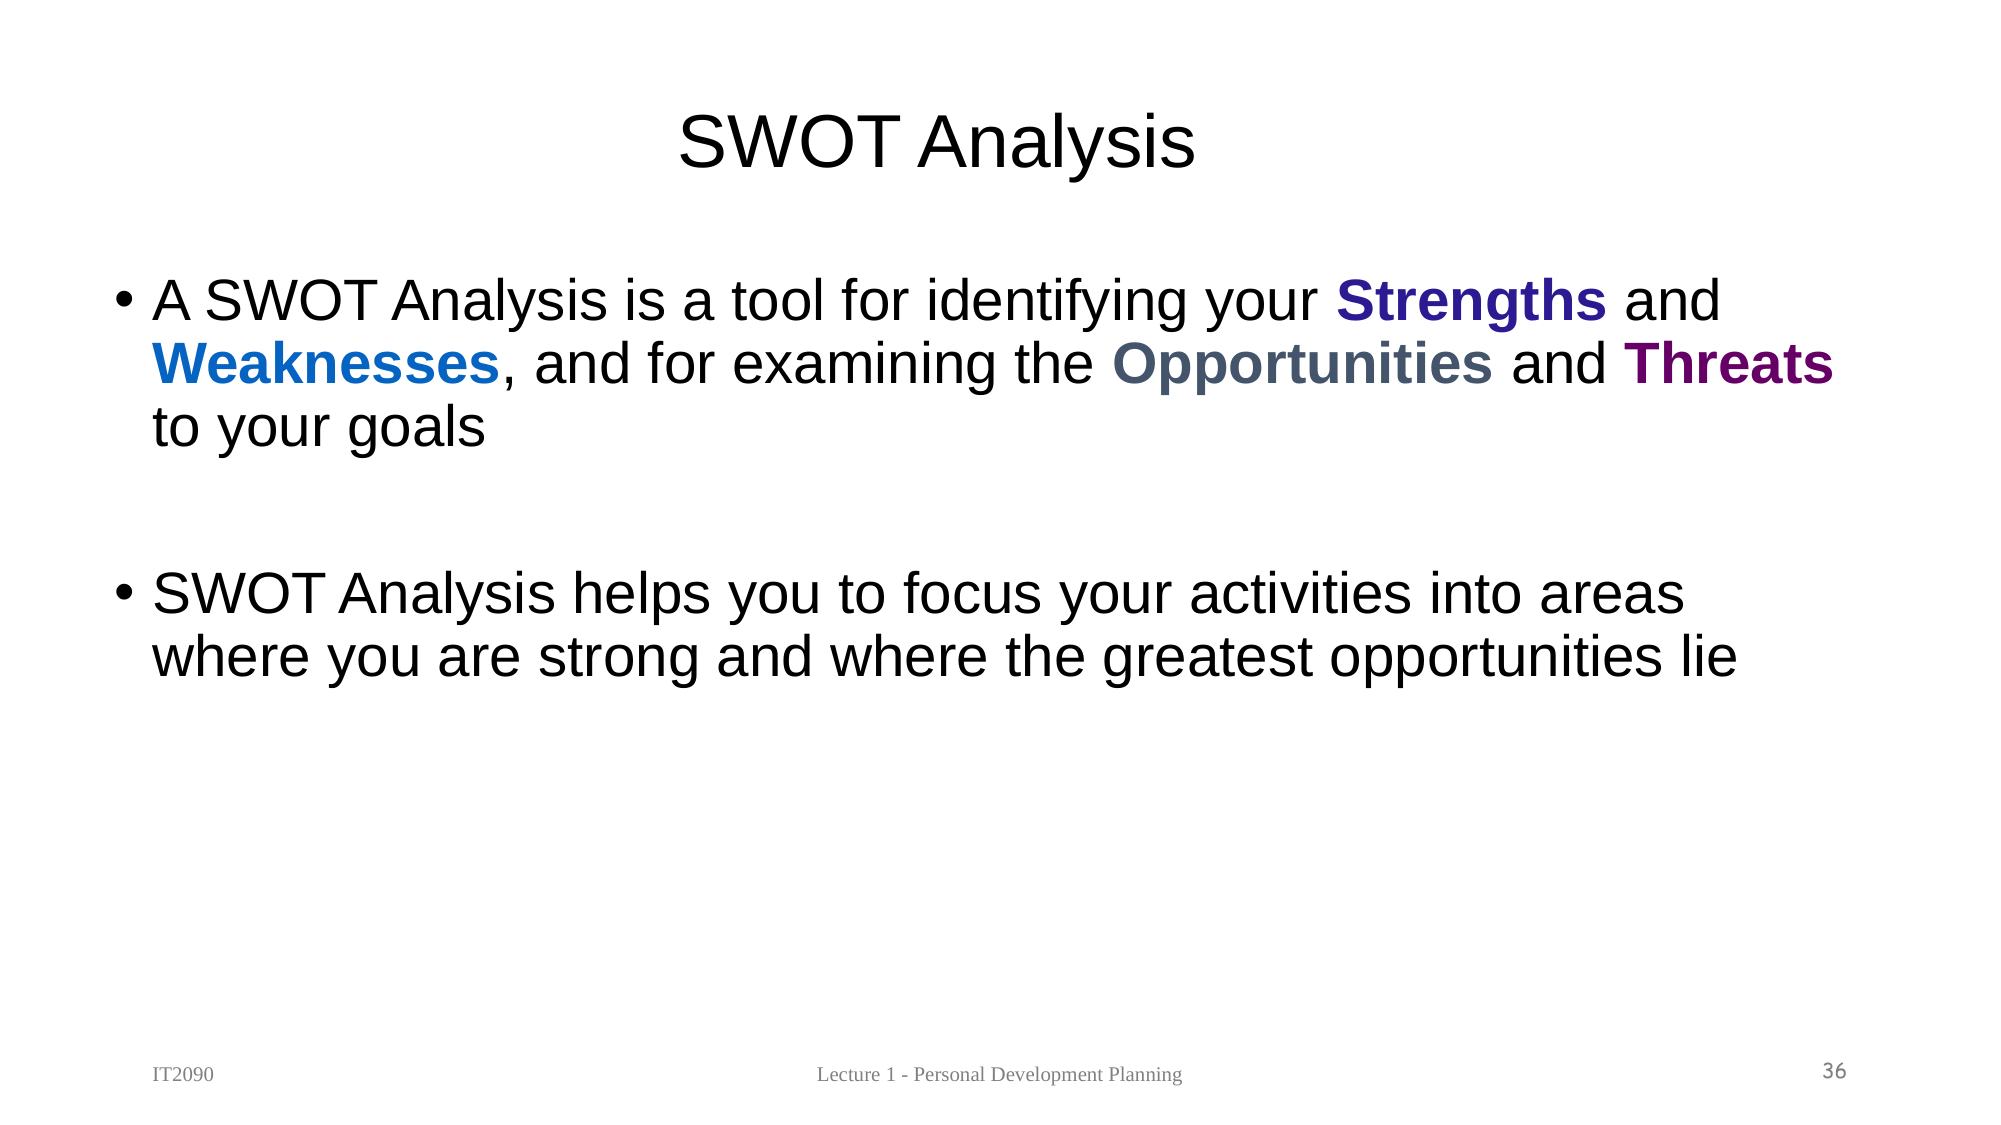

# SWOT Analysis
A SWOT Analysis is a tool for identifying your Strengths and Weaknesses, and for examining the Opportunities and Threats to your goals

SWOT Analysis helps you to focus your activities into areas where you are strong and where the greatest opportunities lie
IT2090
Lecture 1 - Personal Development Planning
36